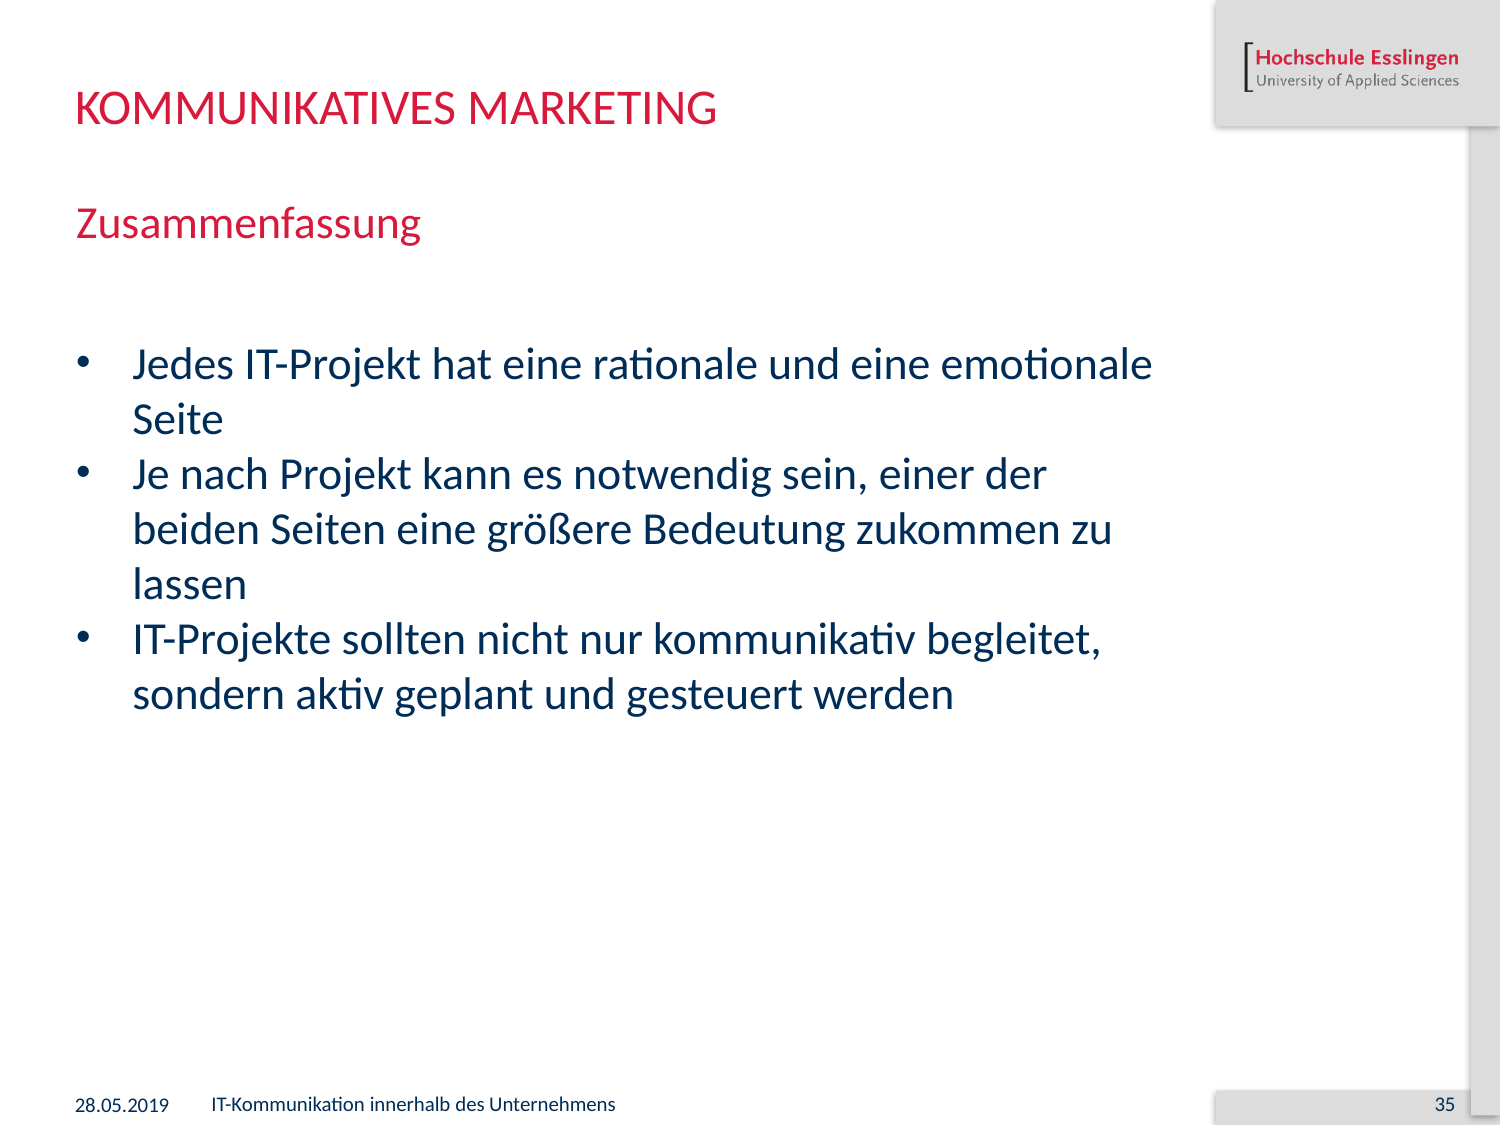

# Kommunikatives Marketing
Zusammenfassung

Jedes IT-Projekt hat eine rationale und eine emotionale Seite
Je nach Projekt kann es notwendig sein, einer der beiden Seiten eine größere Bedeutung zukommen zu lassen
IT-Projekte sollten nicht nur kommunikativ begleitet, sondern aktiv geplant und gesteuert werden
28.05.2019
IT-Kommunikation innerhalb des Unternehmens
35